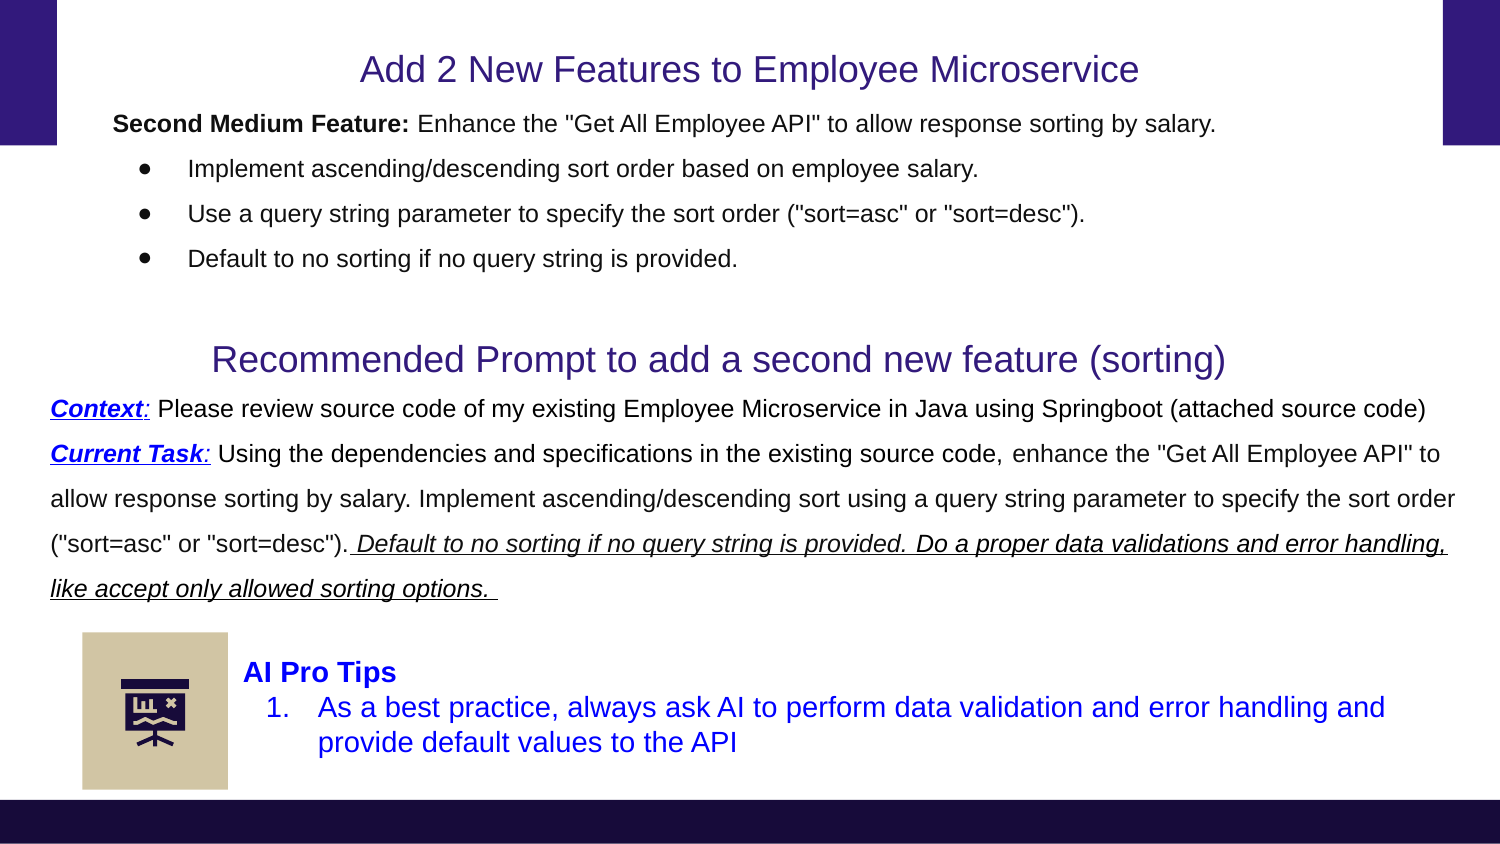

# Add 2 New Features to Employee Microservice

Second Medium Feature: Enhance the "Get All Employee API" to allow response sorting by salary.
Implement ascending/descending sort order based on employee salary.
Use a query string parameter to specify the sort order ("sort=asc" or "sort=desc").
Default to no sorting if no query string is provided.

Recommended Prompt to add a second new feature (sorting)
Context: Please review source code of my existing Employee Microservice in Java using Springboot (attached source code) Current Task: Using the dependencies and specifications in the existing source code, enhance the "Get All Employee API" to allow response sorting by salary. Implement ascending/descending sort using a query string parameter to specify the sort order ("sort=asc" or "sort=desc"). Default to no sorting if no query string is provided. Do a proper data validations and error handling, like accept only allowed sorting options.
AI Pro Tips
As a best practice, always ask AI to perform data validation and error handling and provide default values to the API